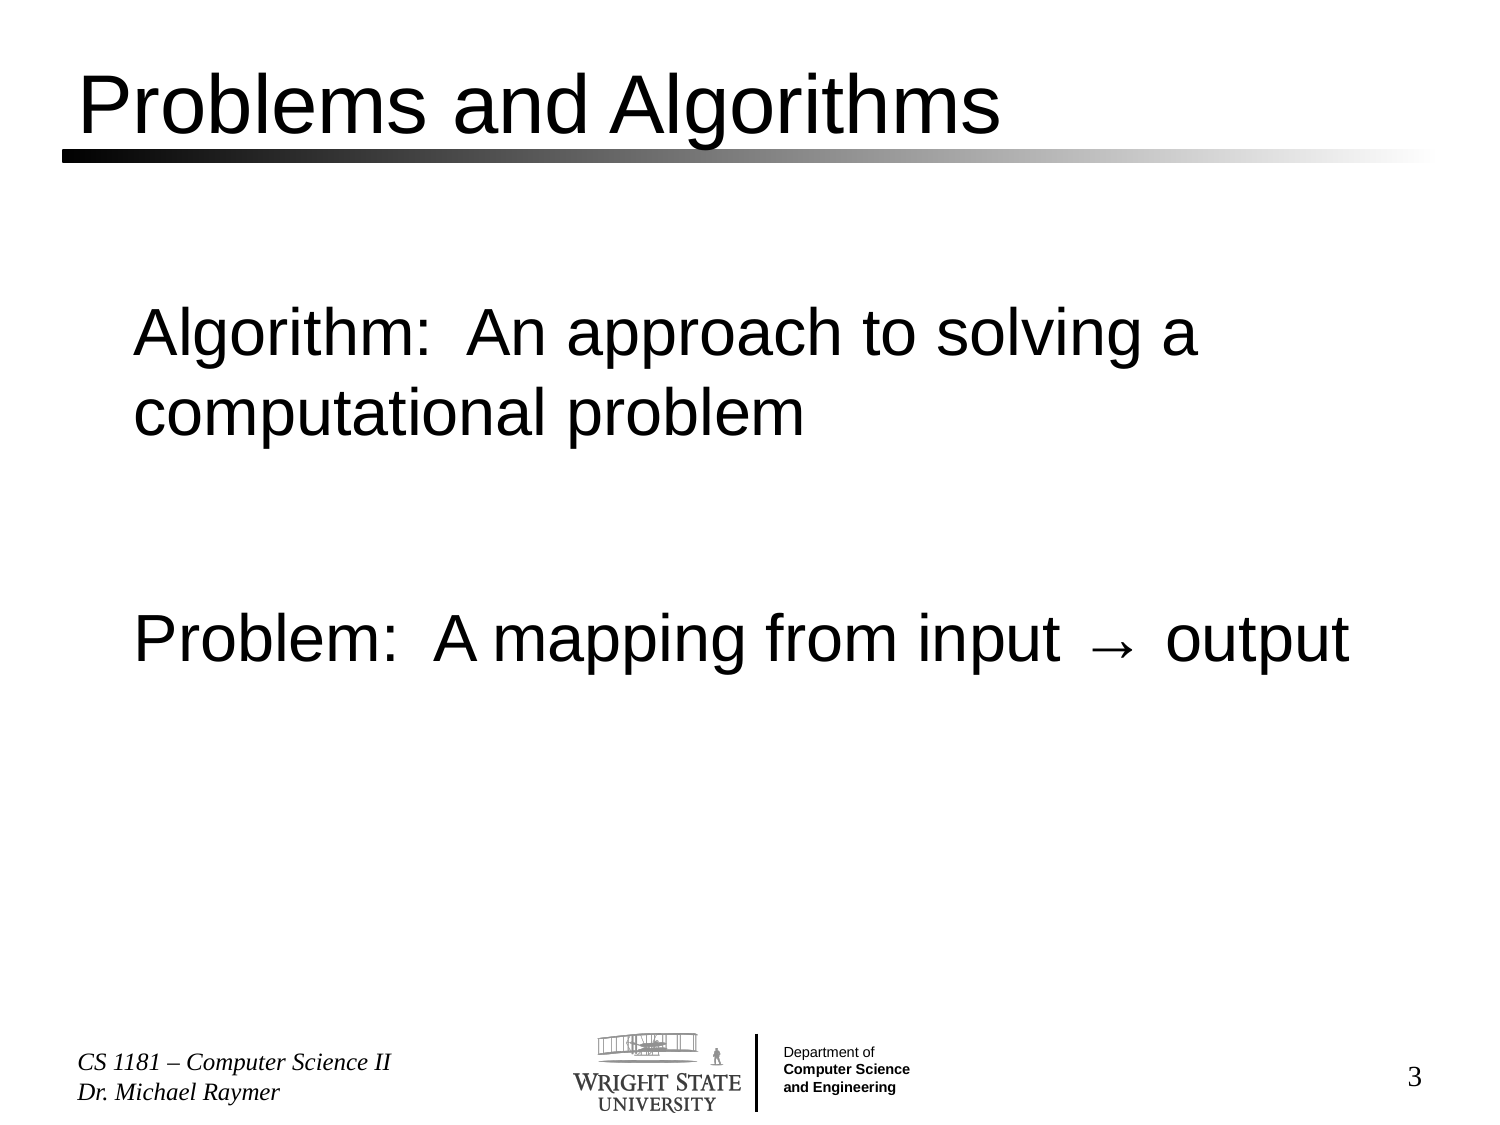

# Problems and Algorithms
Algorithm:  An approach to solving a computational problem
Problem:  A mapping from input → output
CS 1181 – Computer Science II    Dr. Michael Raymer
3